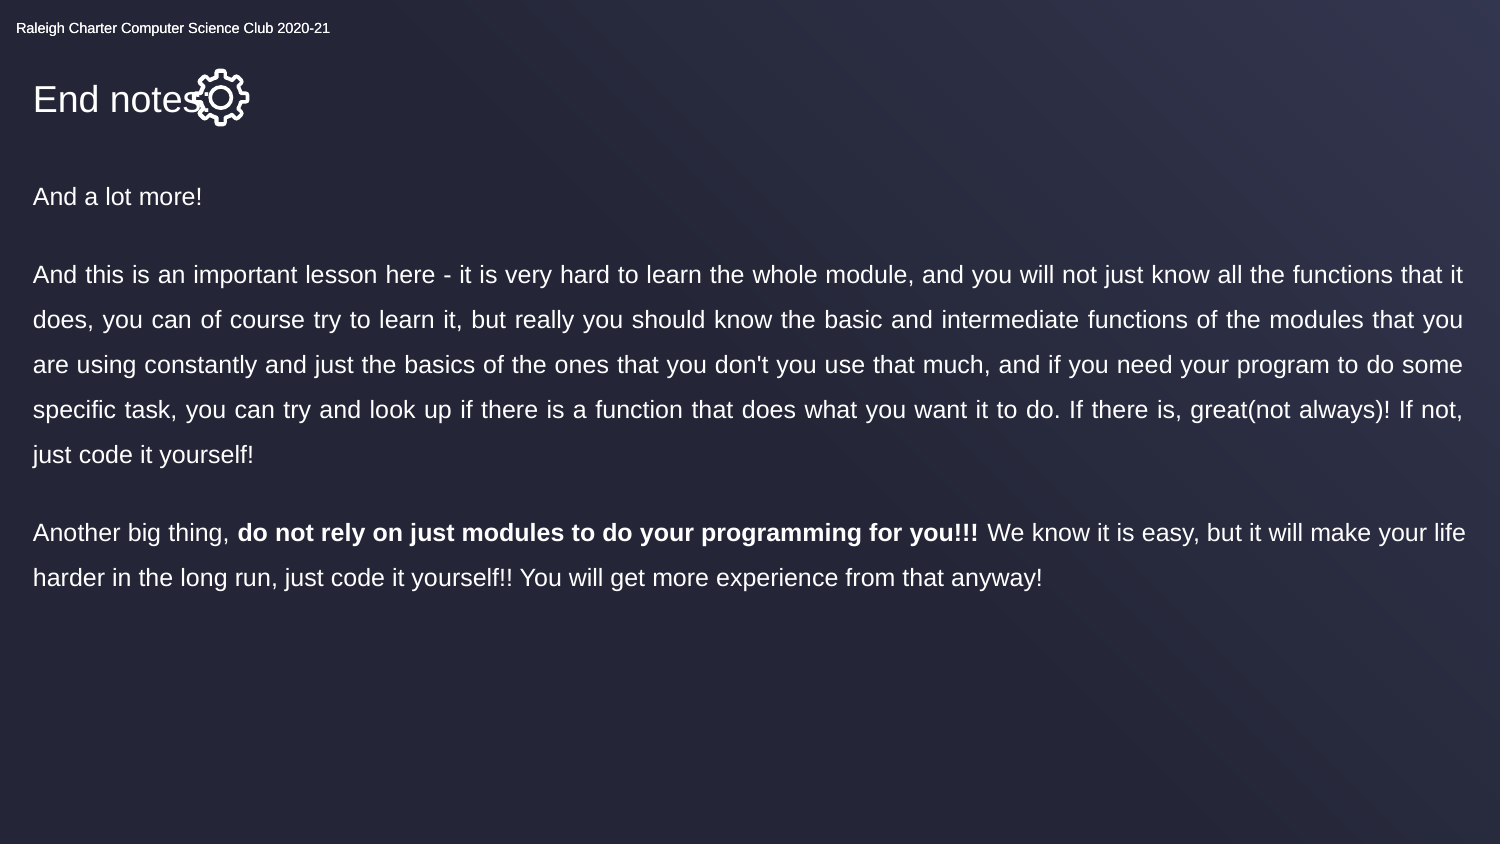

End notes:

And a lot more!
And this is an important lesson here - it is very hard to learn the whole module, and you will not just know all the functions that it does, you can of course try to learn it, but really you should know the basic and intermediate functions of the modules that you are using constantly and just the basics of the ones that you don't you use that much, and if you need your program to do some specific task, you can try and look up if there is a function that does what you want it to do. If there is, great(not always)! If not, just code it yourself!
Another big thing, do not rely on just modules to do your programming for you!!! We know it is easy, but it will make your life harder in the long run, just code it yourself!! You will get more experience from that anyway!